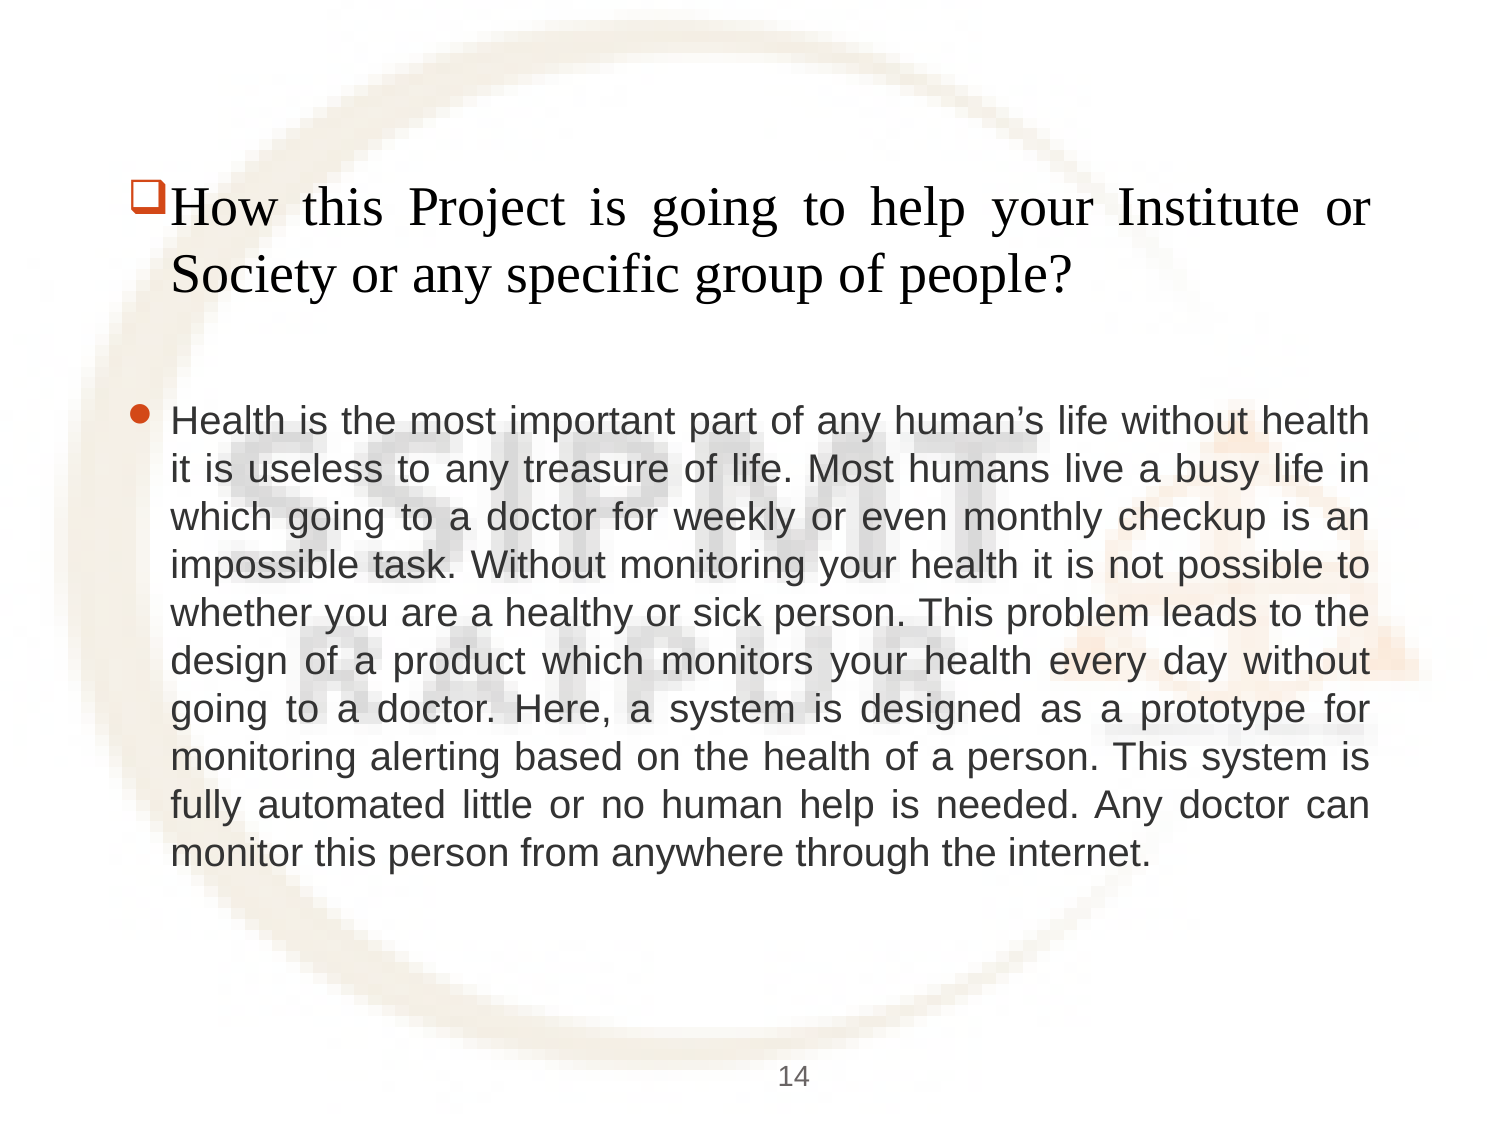

How this Project is going to help your Institute or Society or any specific group of people?

Health is the most important part of any human’s life without health it is useless to any treasure of life. Most humans live a busy life in which going to a doctor for weekly or even monthly checkup is an impossible task. Without monitoring your health it is not possible to whether you are a healthy or sick person. This problem leads to the design of a product which monitors your health every day without going to a doctor. Here, a system is designed as a prototype for monitoring alerting based on the health of a person. This system is fully automated little or no human help is needed. Any doctor can monitor this person from anywhere through the internet.
14